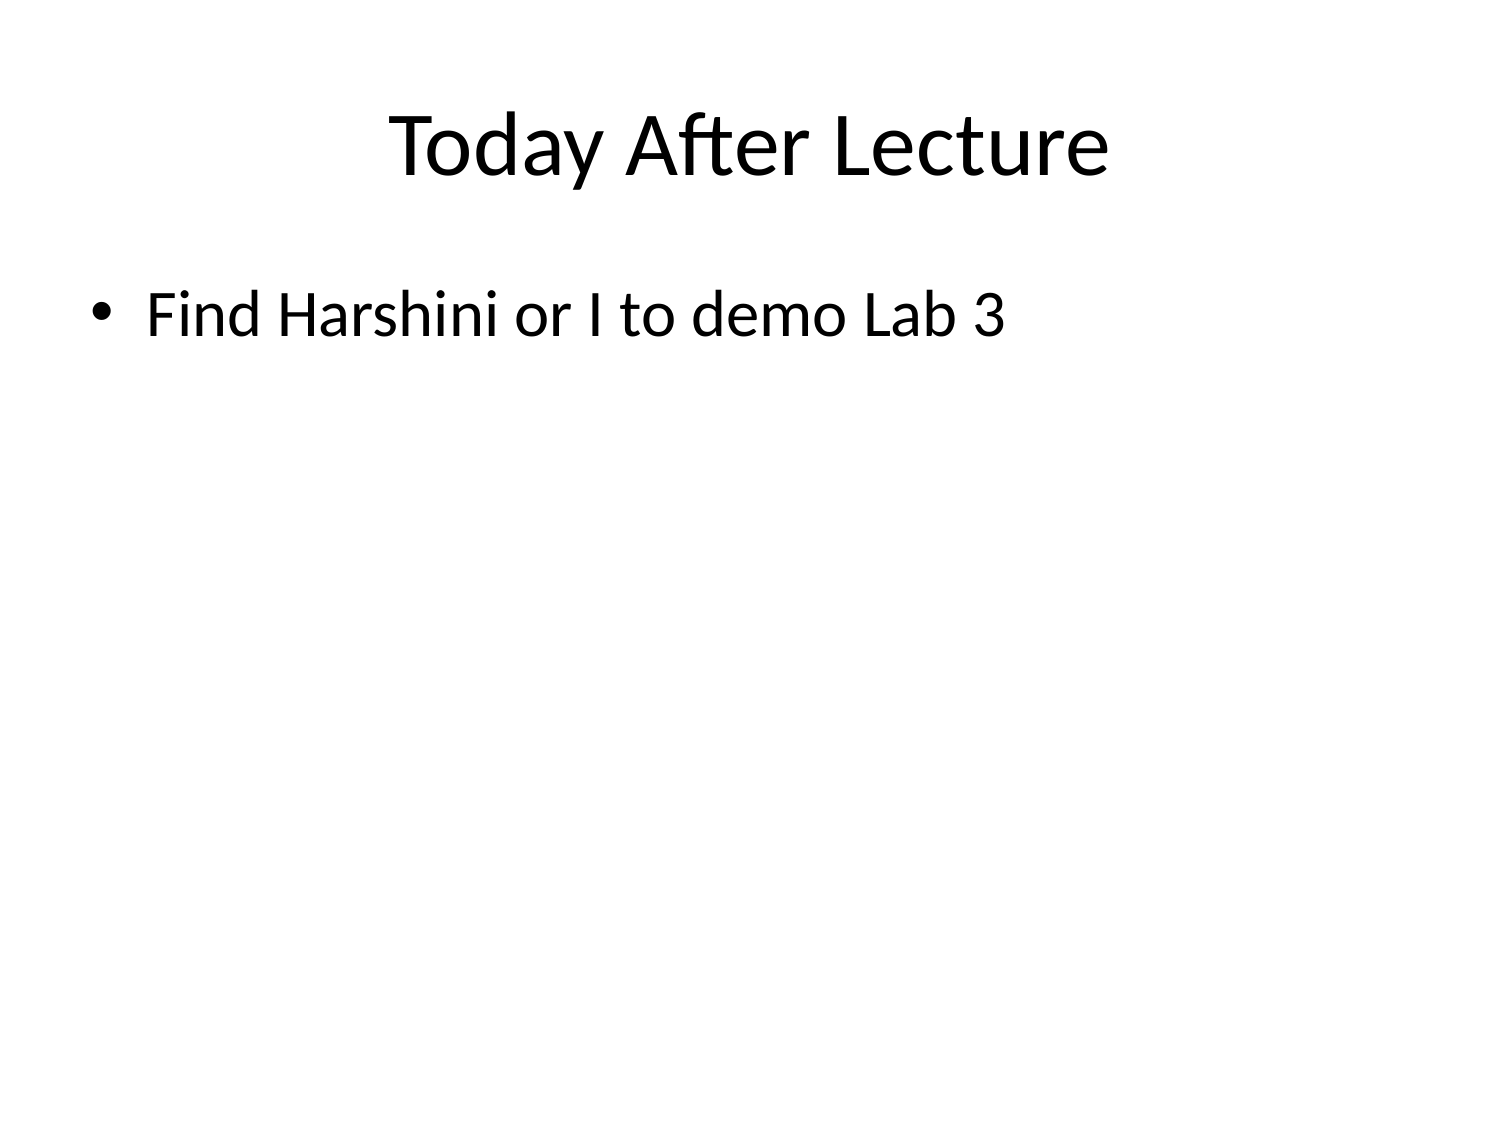

# Today After Lecture
Find Harshini or I to demo Lab 3